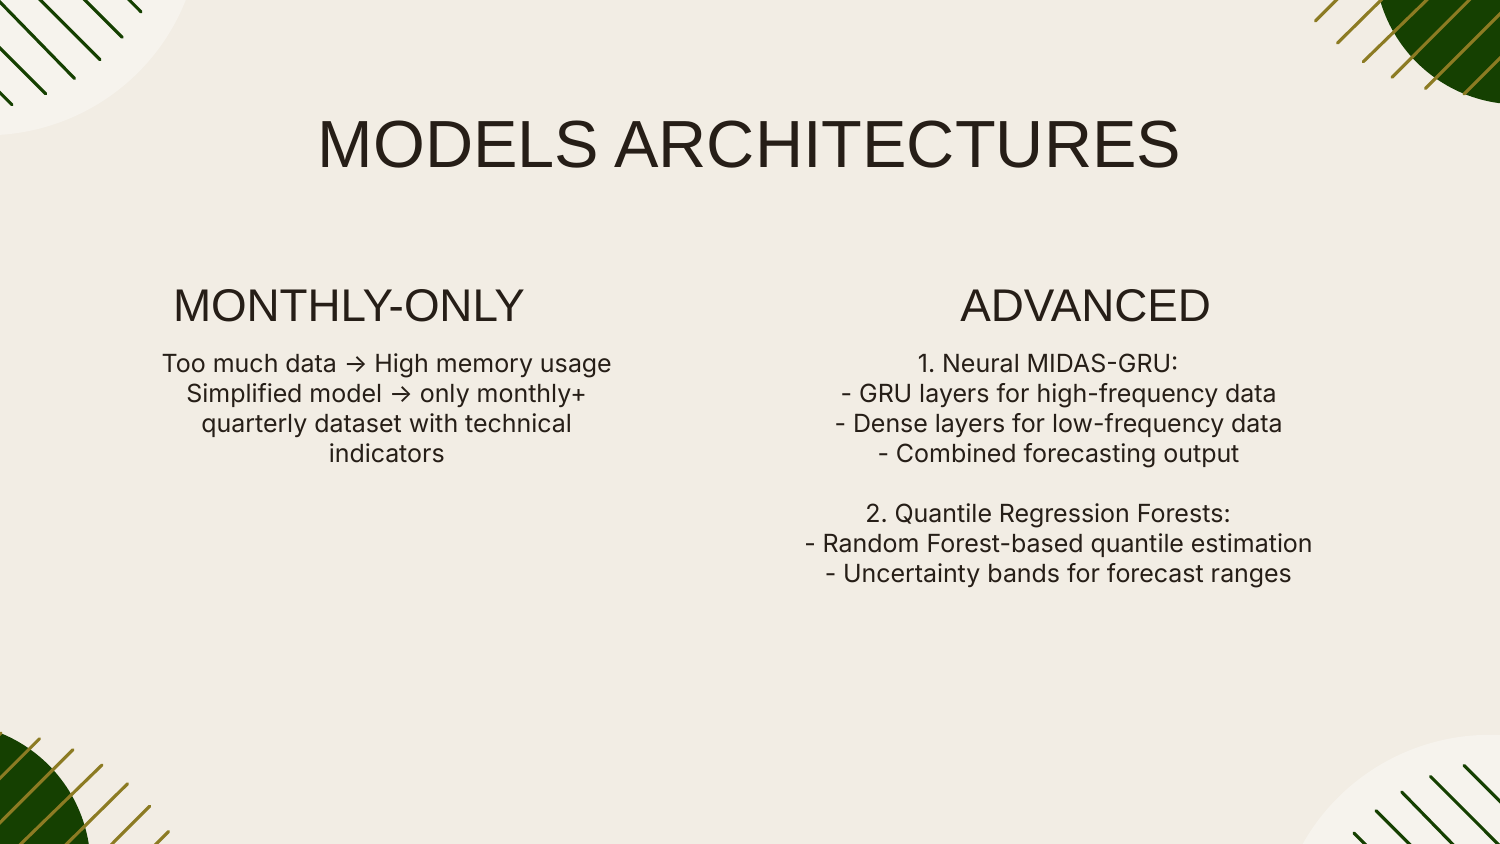

# MODELS ARCHITECTURES
MONTHLY-ONLY
ADVANCED
Too much data -> High memory usage
Simplified model -> only monthly+ quarterly dataset with technical indicators

1. Neural MIDAS-GRU:
   - GRU layers for high-frequency data
   - Dense layers for low-frequency data
   - Combined forecasting output

2. Quantile Regression Forests:
   - Random Forest-based quantile estimation
   - Uncertainty bands for forecast ranges